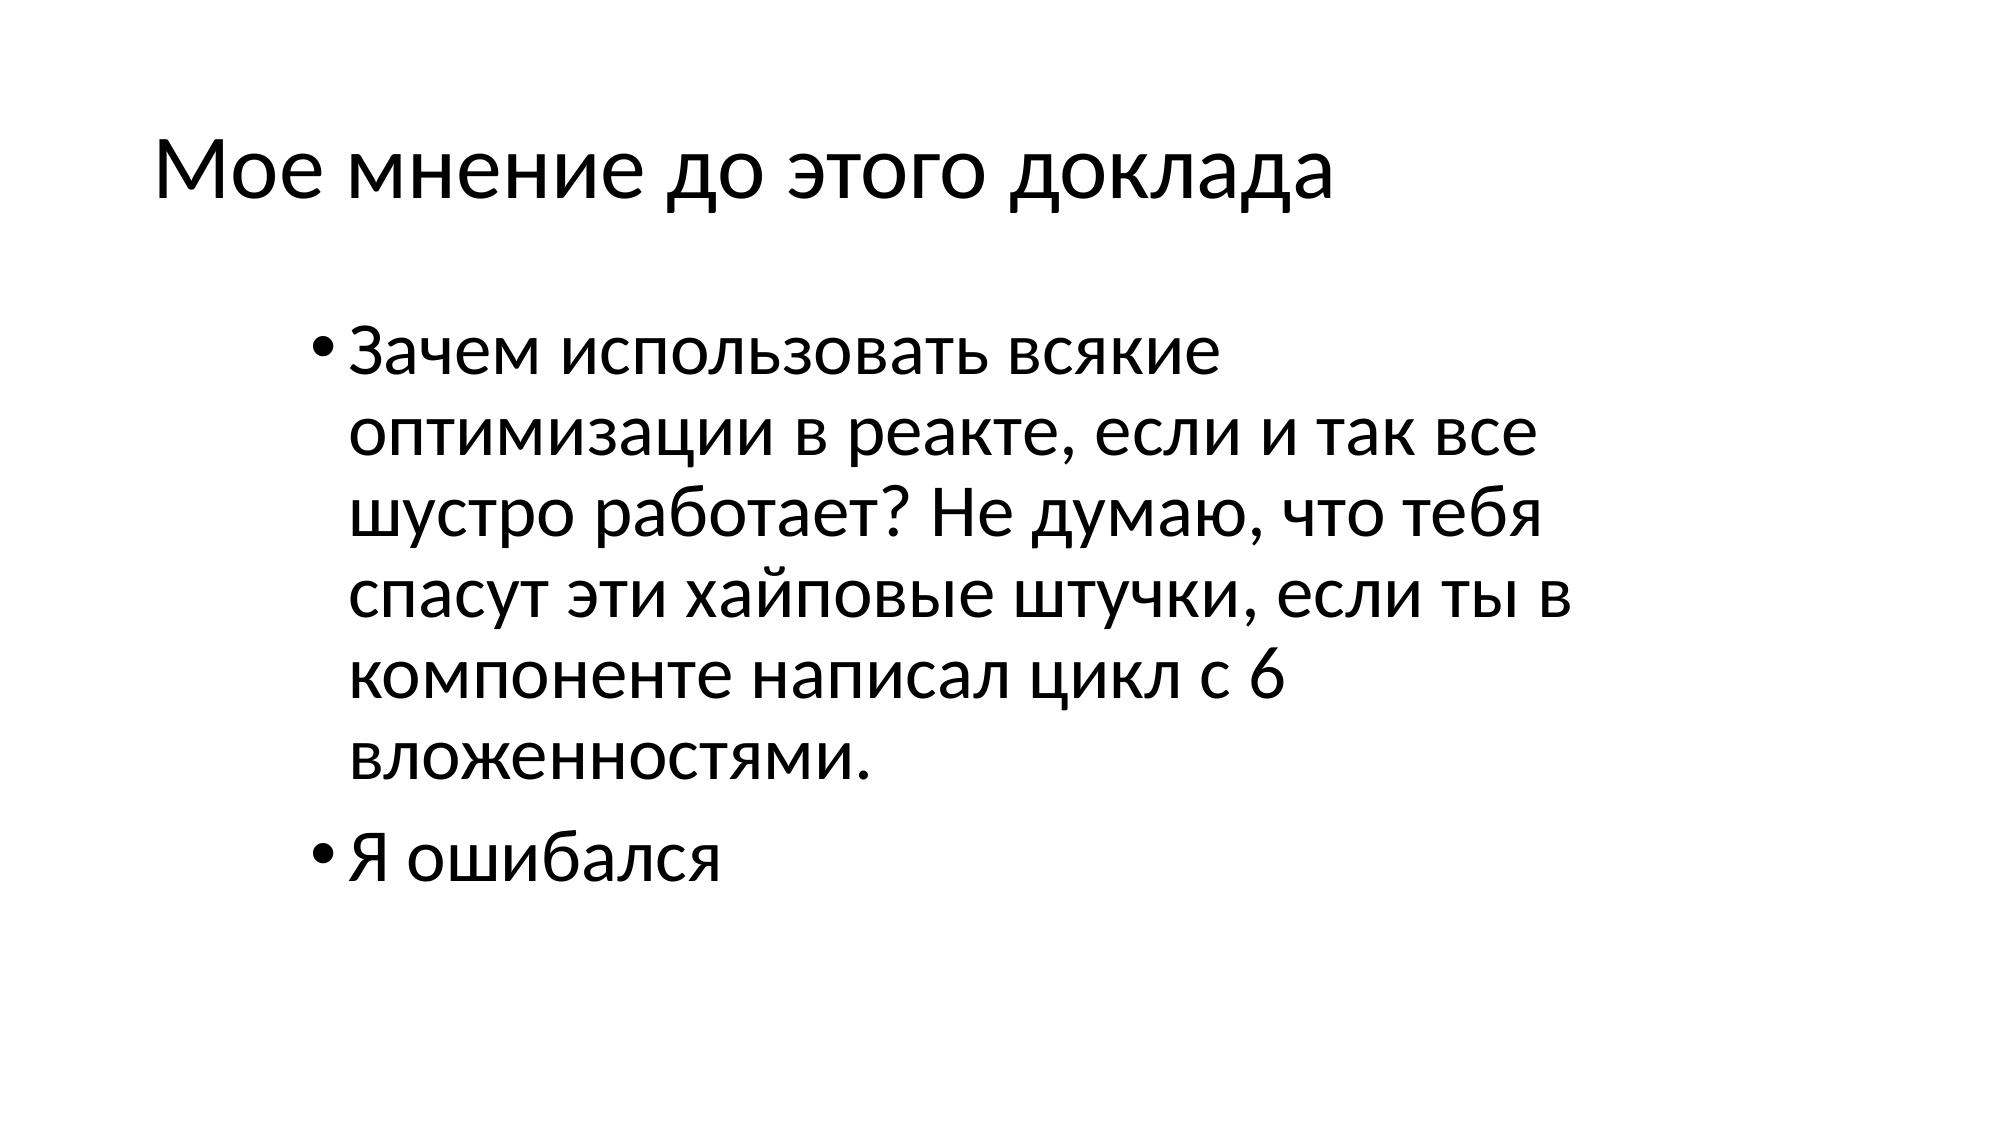

# Мое мнение до этого доклада
Зачем использовать всякие оптимизации в реакте, если и так все шустро работает? Не думаю, что тебя спасут эти хайповые штучки, если ты в компоненте написал цикл с 6 вложенностями.
Я ошибался